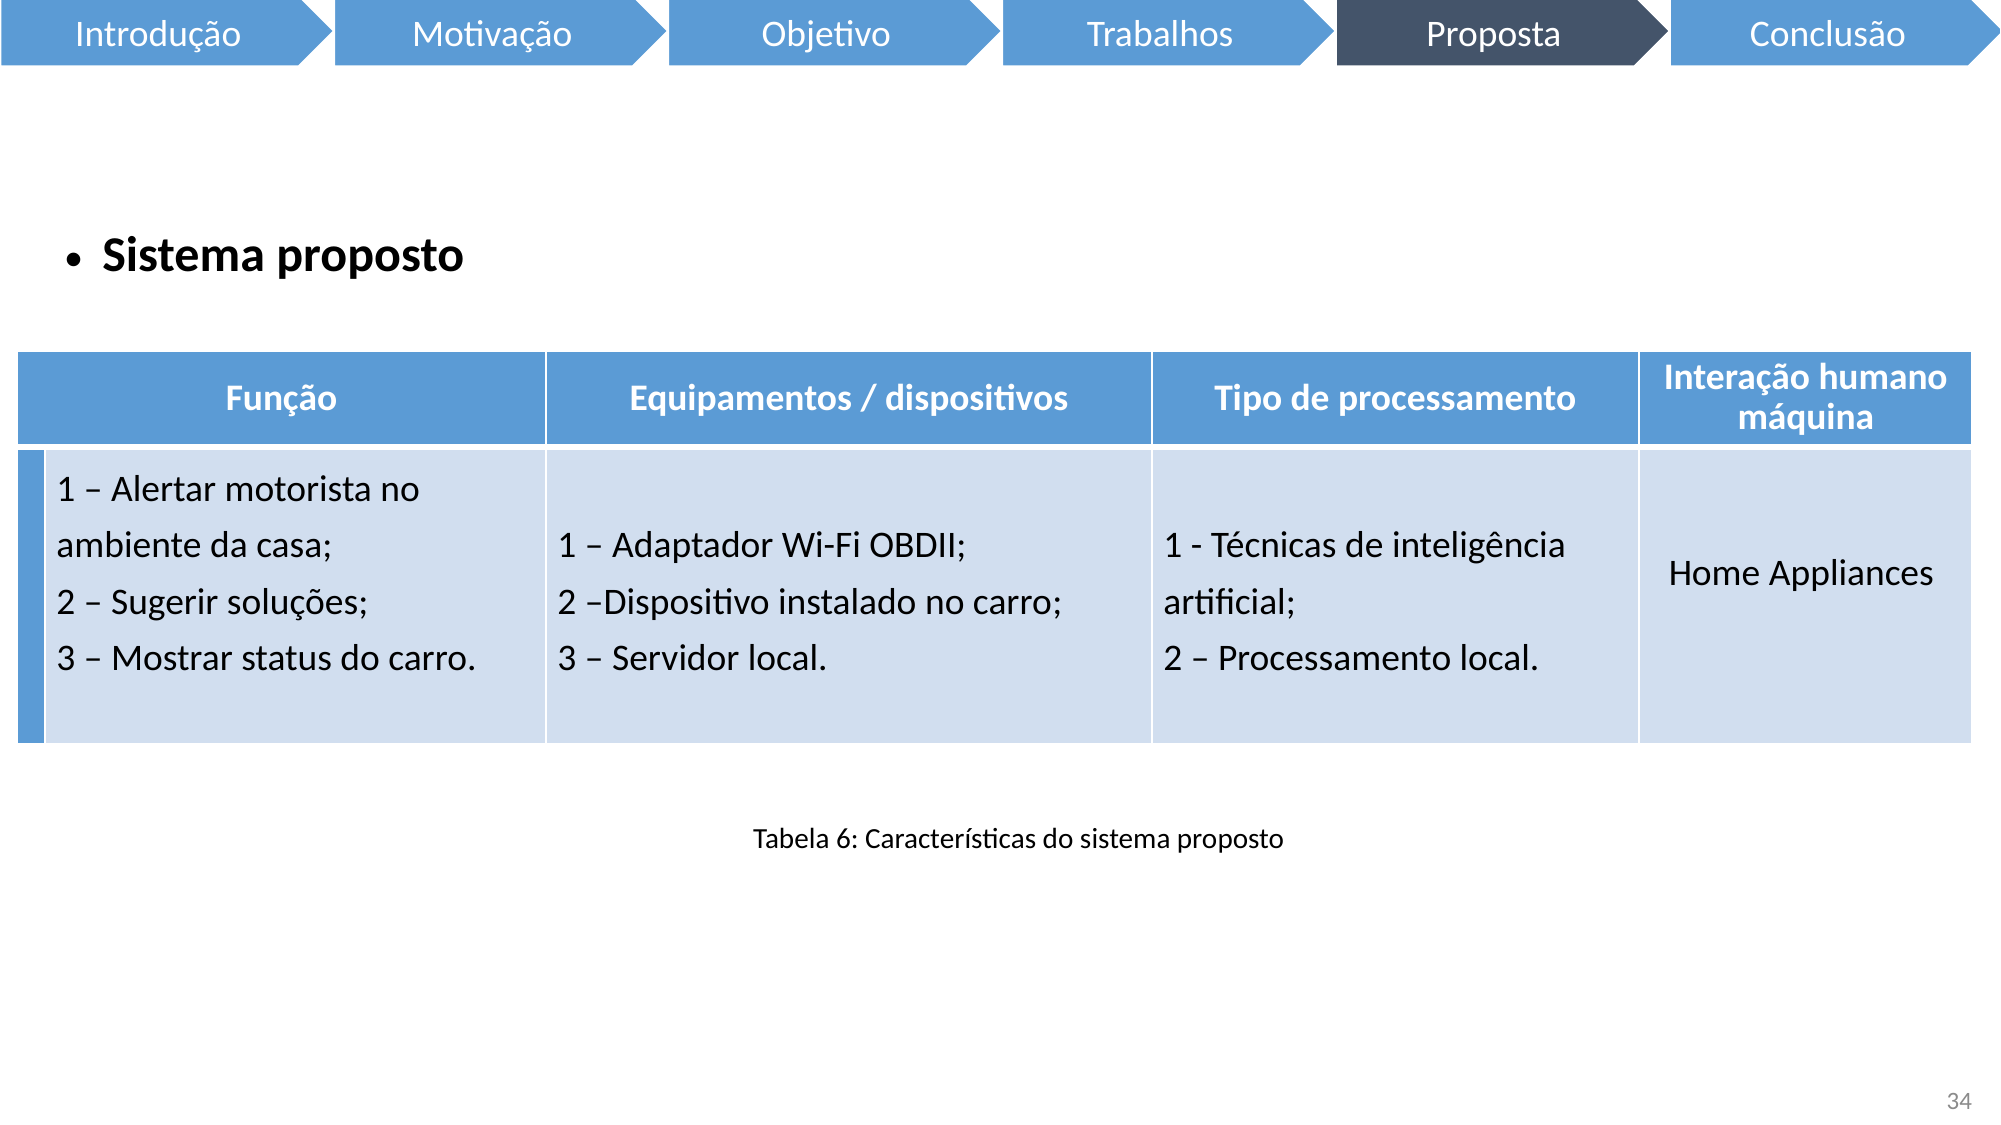

Motivação
Proposta
Introdução
Objetivo
Conclusão
Trabalhos
Sistema proposto
| Função |  | Equipamentos / dispositivos | Tipo de processamento | Interação humano máquina |
| --- | --- | --- | --- | --- |
|  | 1 – Alertar motorista no ambiente da casa; 2 – Sugerir soluções; 3 – Mostrar status do carro. | 1 – Adaptador Wi-Fi OBDII; 2 –Dispositivo instalado no carro; 3 – Servidor local. | 1 - Técnicas de inteligência artificial; 2 – Processamento local. | Home Appliances |
Tabela 6: Características do sistema proposto
34